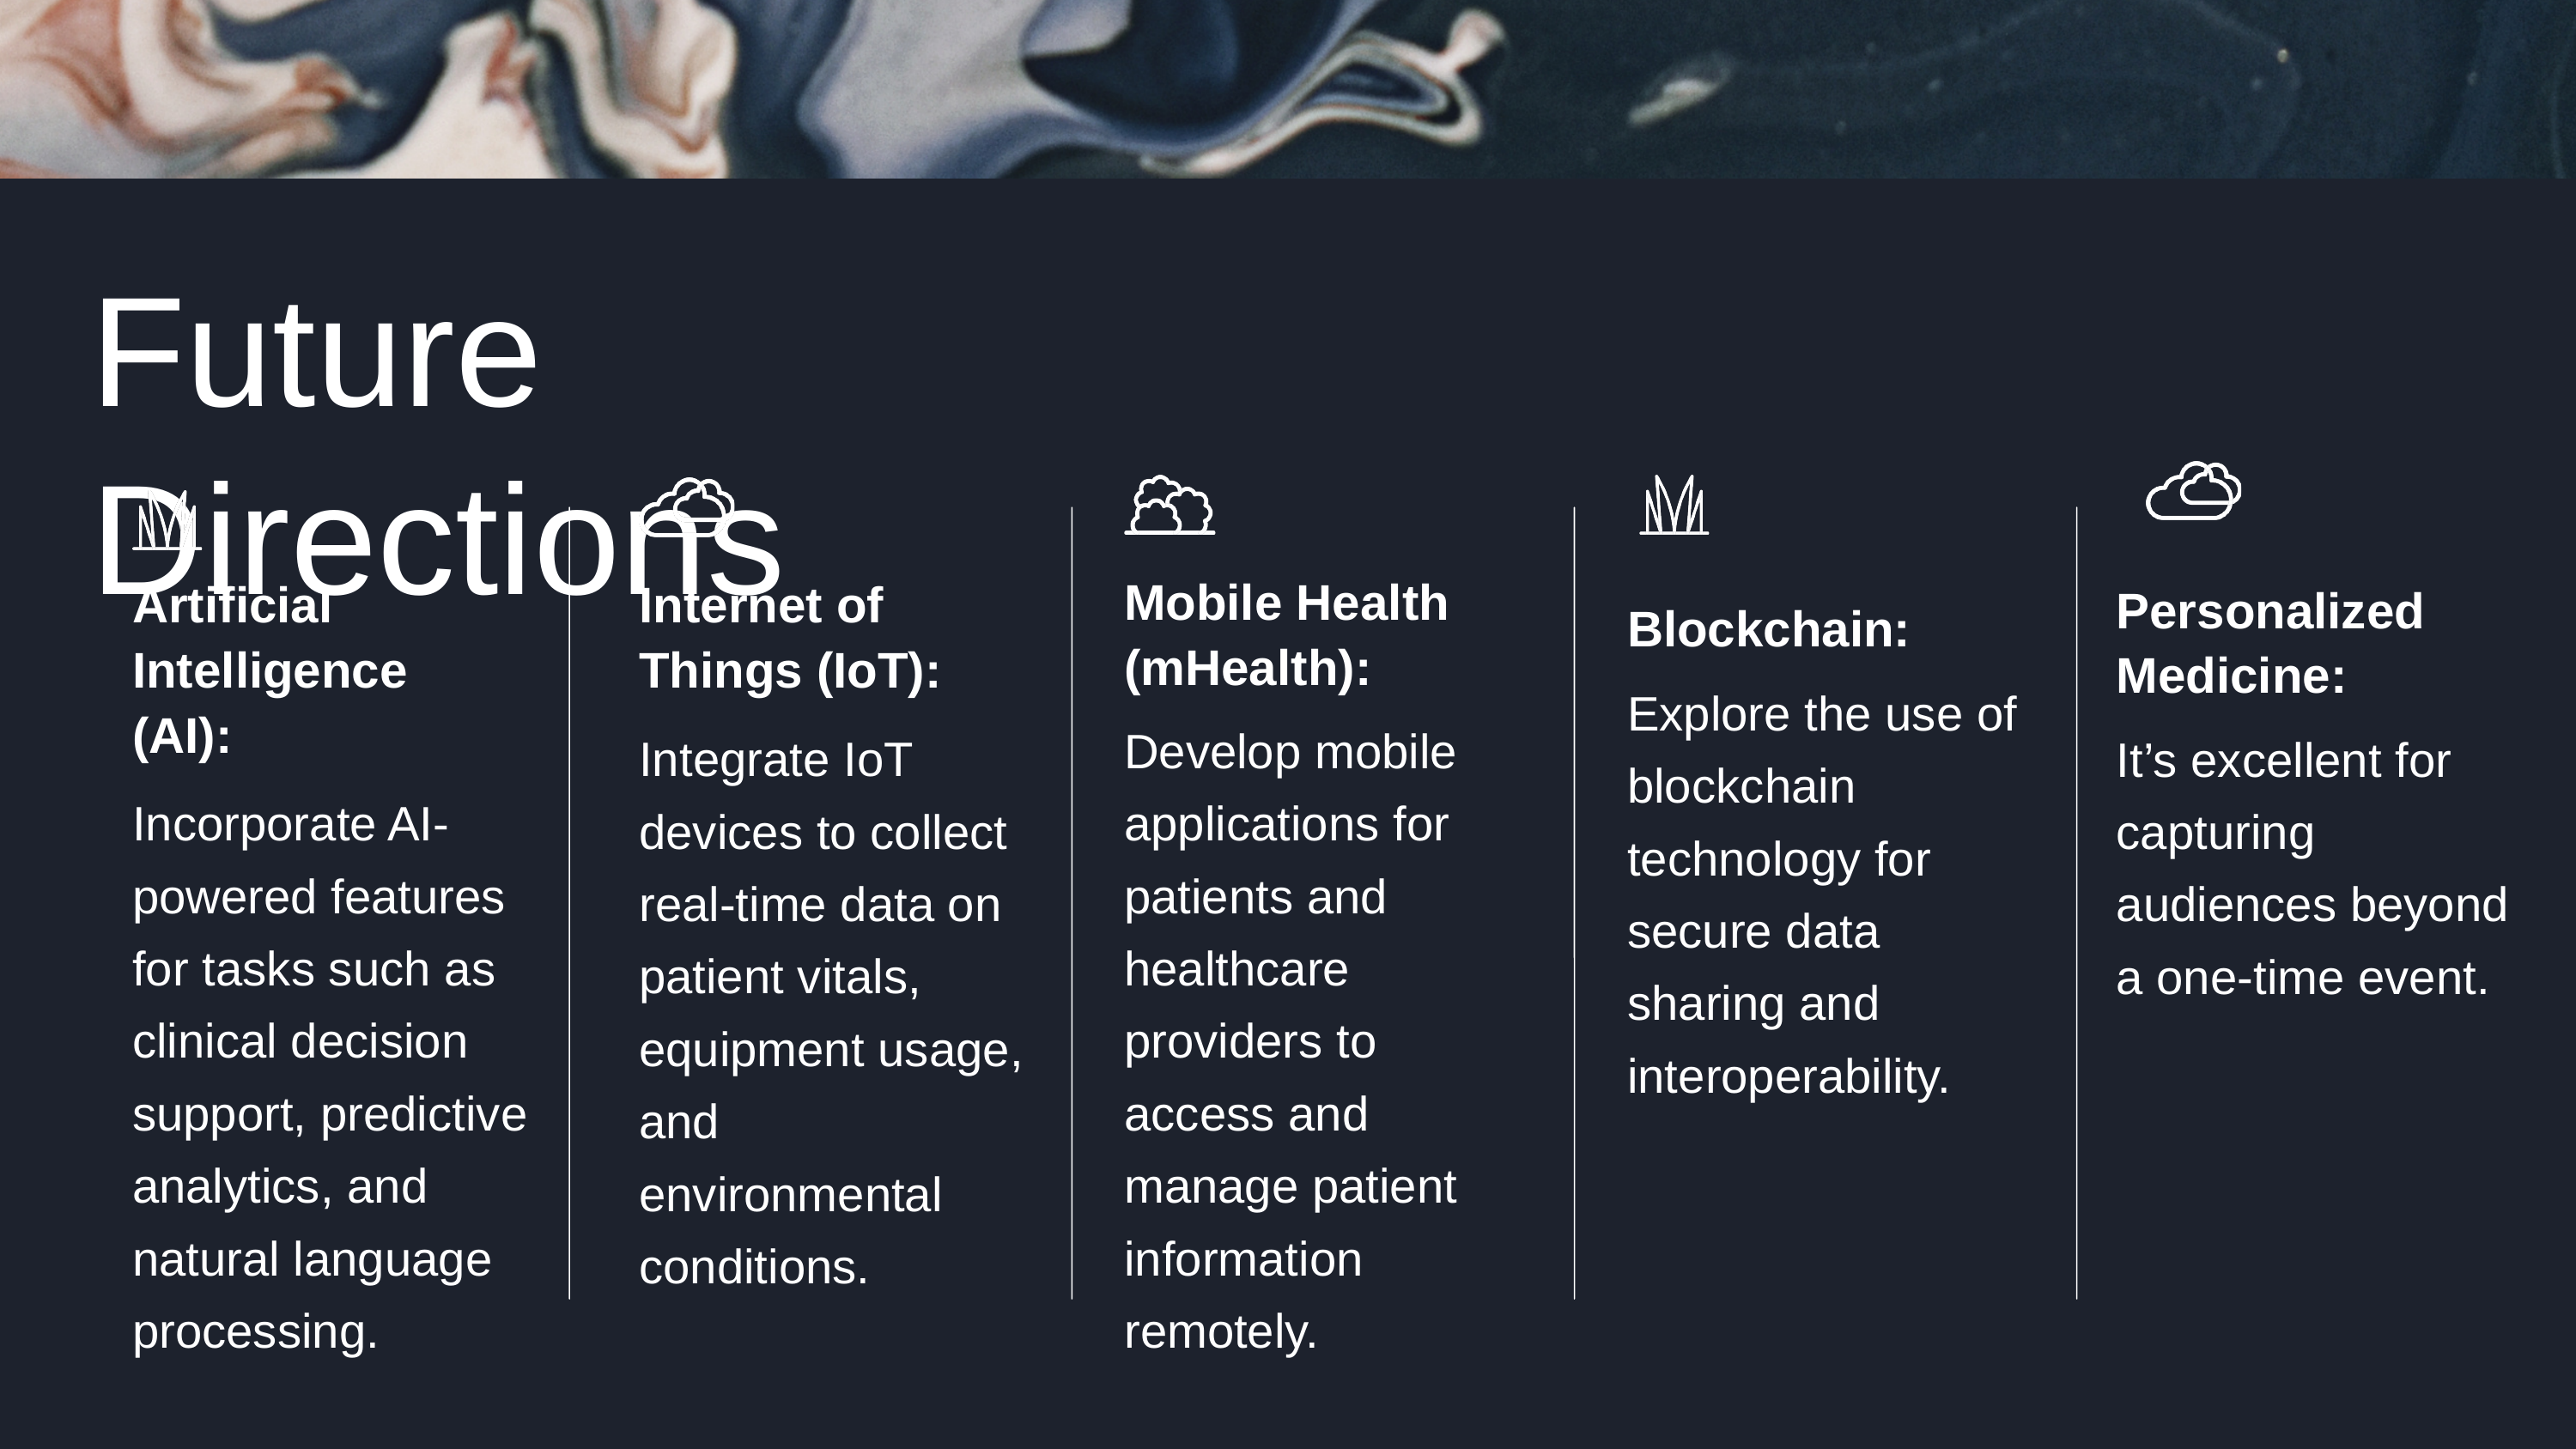

Future Directions

Mobile Health (mHealth):
Develop mobile applications for patients and healthcare providers to access and manage patient information remotely.

Artificial Intelligence (AI):
Incorporate AI-powered features for tasks such as clinical decision support, predictive analytics, and natural language processing.

Internet of Things (IoT):
Integrate IoT devices to collect real-time data on patient vitals, equipment usage, and environmental conditions.

Personalized Medicine:
It’s excellent for capturing audiences beyond a one-time event.
Blockchain:
Explore the use of blockchain technology for secure data sharing and interoperability.